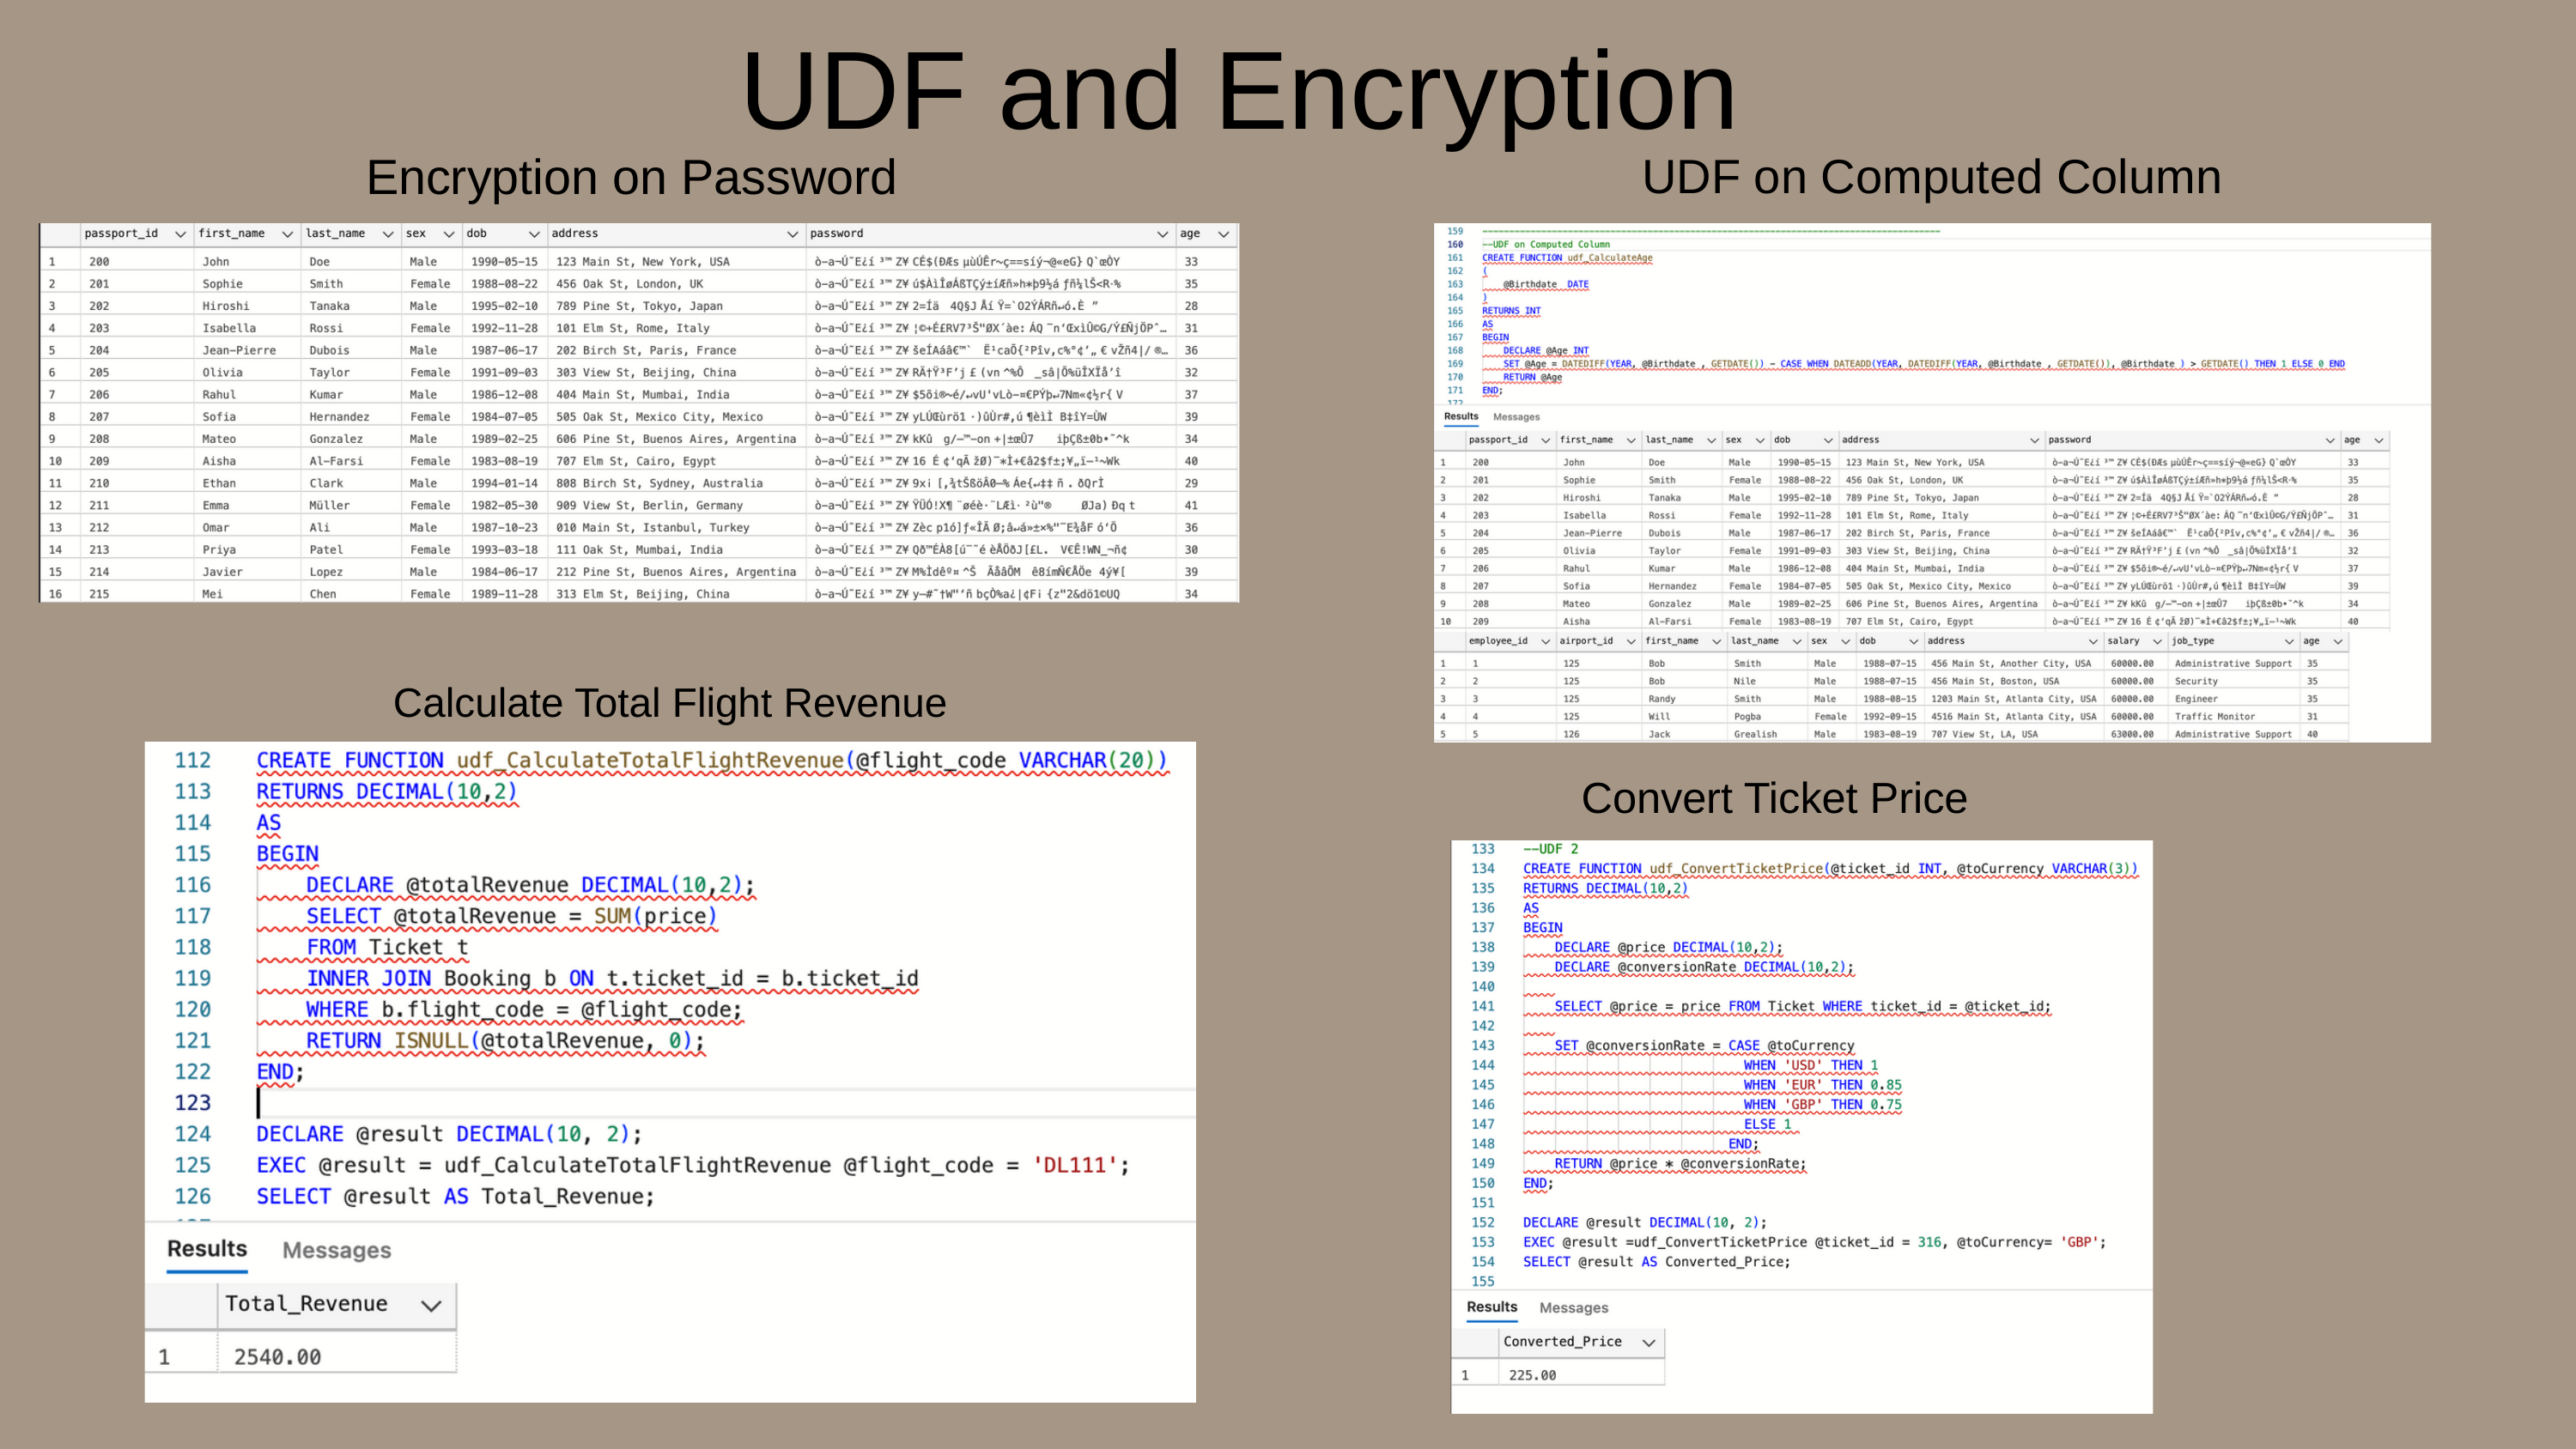

UDF and Encryption
Encryption on Password
UDF on Computed Column

Calculate Total Flight Revenue

Convert Ticket Price